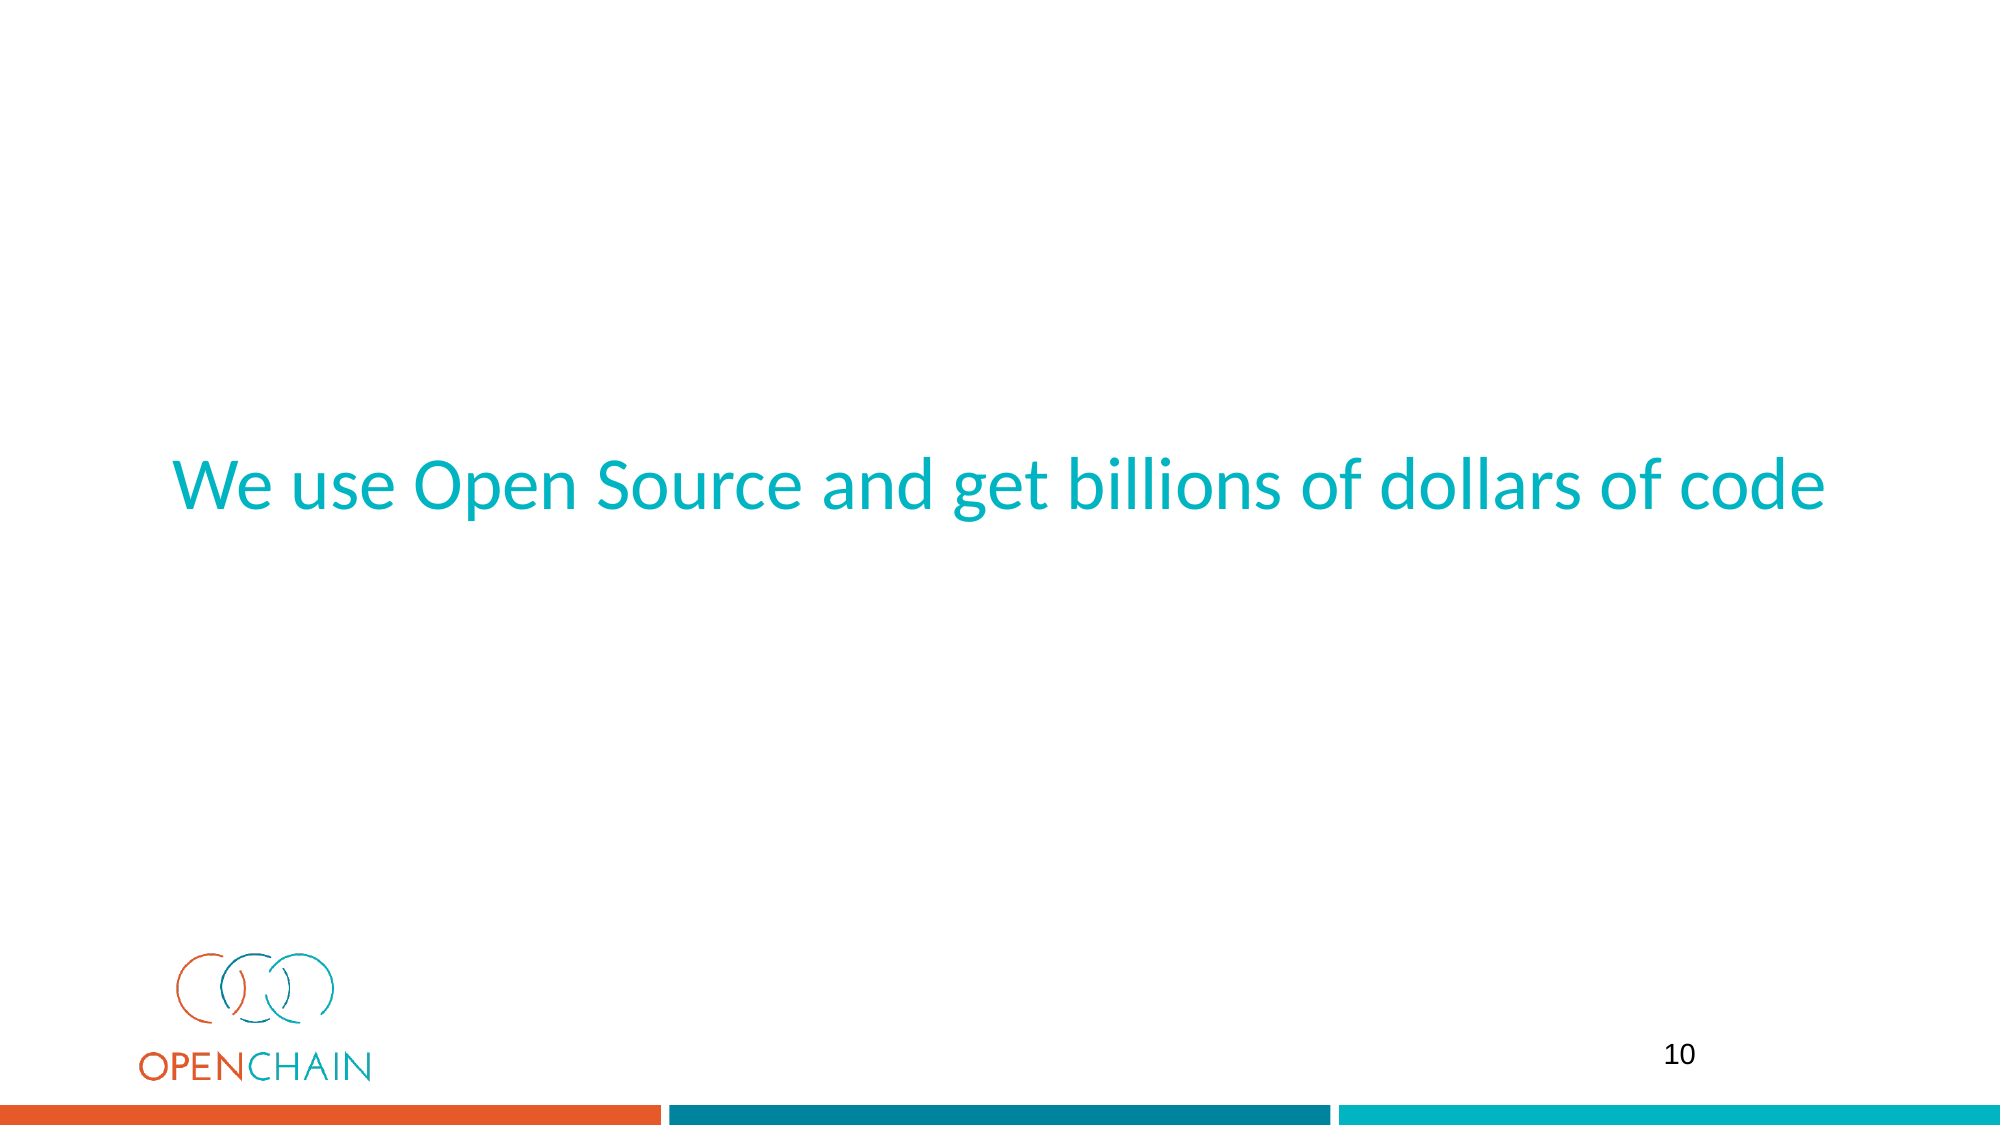

# We use Open Source and get billions of dollars of code
10